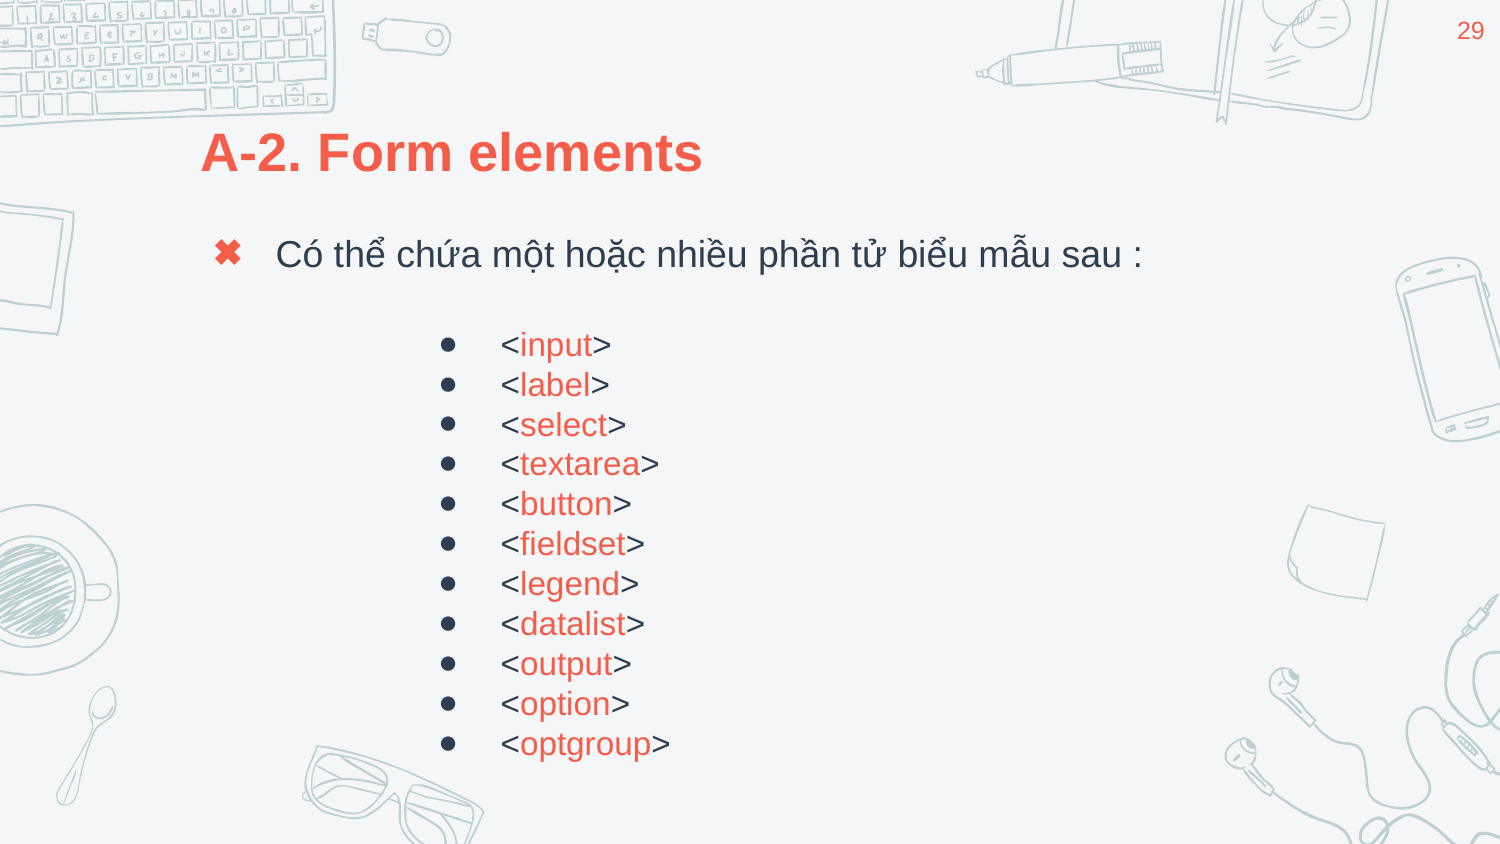

29
# A-2. Form elements
Có thể chứa một hoặc nhiều phần tử biểu mẫu sau :

<input>
<label>
<select>
<textarea>
<button>
<fieldset>
<legend>
<datalist>
<output>
<option>
<optgroup>